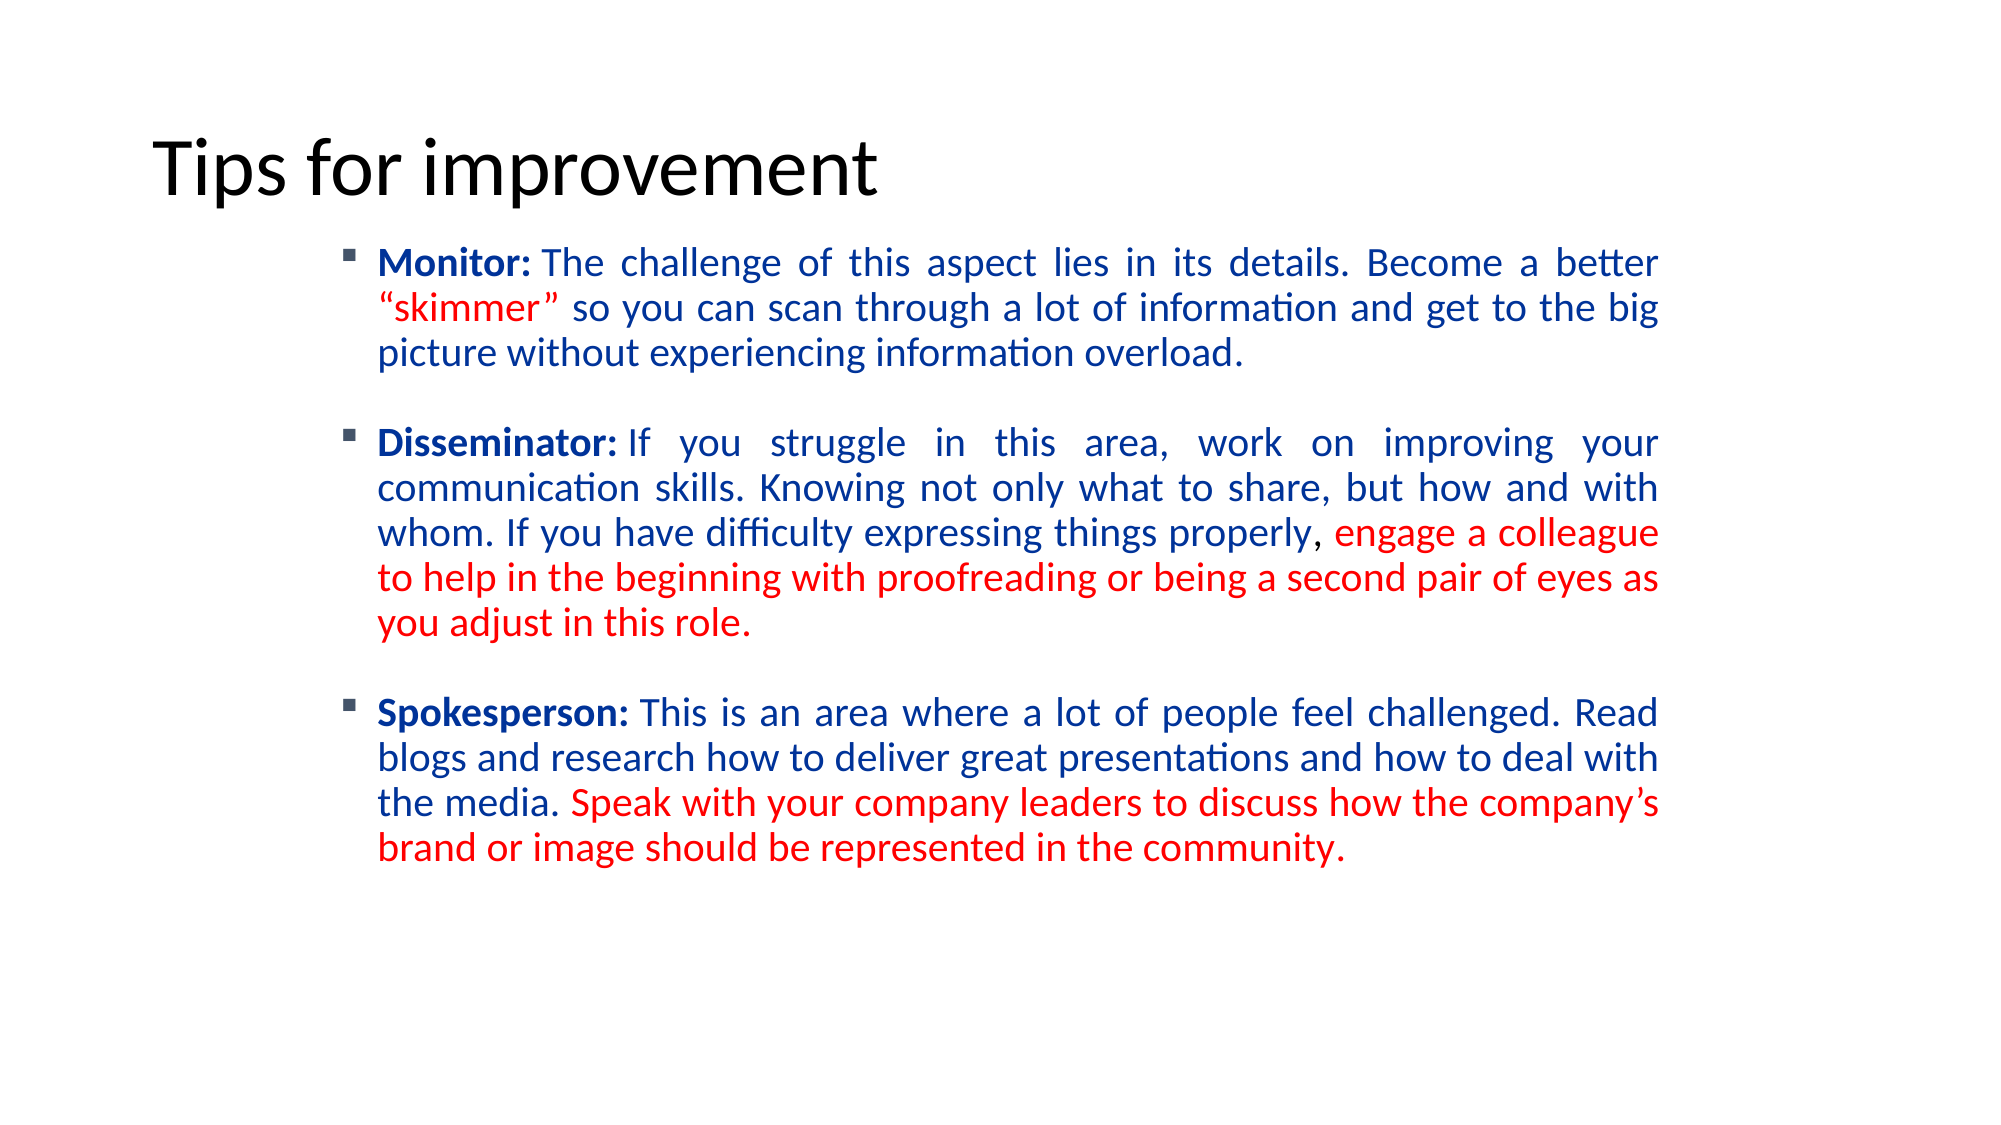

# Tips for improvement
Monitor: The challenge of this aspect lies in its details. Become a better “skimmer” so you can scan through a lot of information and get to the big picture without experiencing information overload.

Disseminator: If you struggle in this area, work on improving your communication skills. Knowing not only what to share, but how and with whom. If you have difficulty expressing things properly, engage a colleague to help in the beginning with proofreading or being a second pair of eyes as you adjust in this role.

Spokesperson: This is an area where a lot of people feel challenged. Read blogs and research how to deliver great presentations and how to deal with the media. Speak with your company leaders to discuss how the company’s brand or image should be represented in the community.